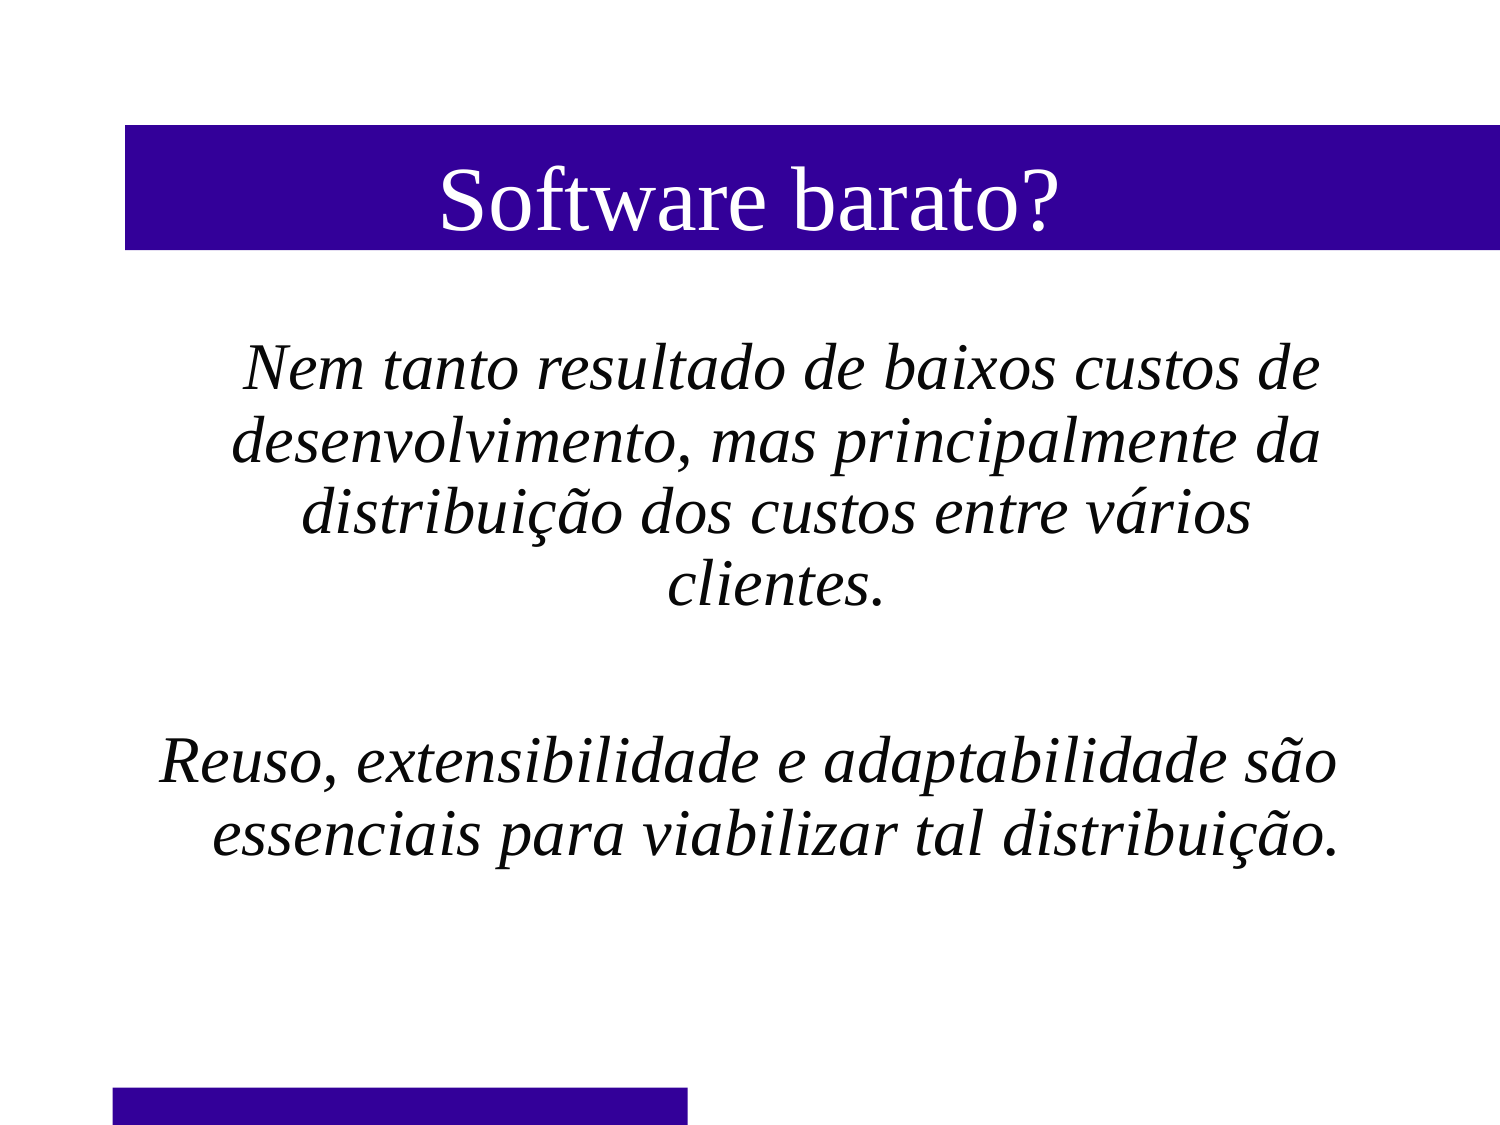

Software barato?
    Nem tanto resultado de baixos custos de desenvolvimento, mas principalmente da distribuição dos custos entre vários clientes.

Reuso, extensibilidade e adaptabilidade são essenciais para viabilizar tal distribuição.